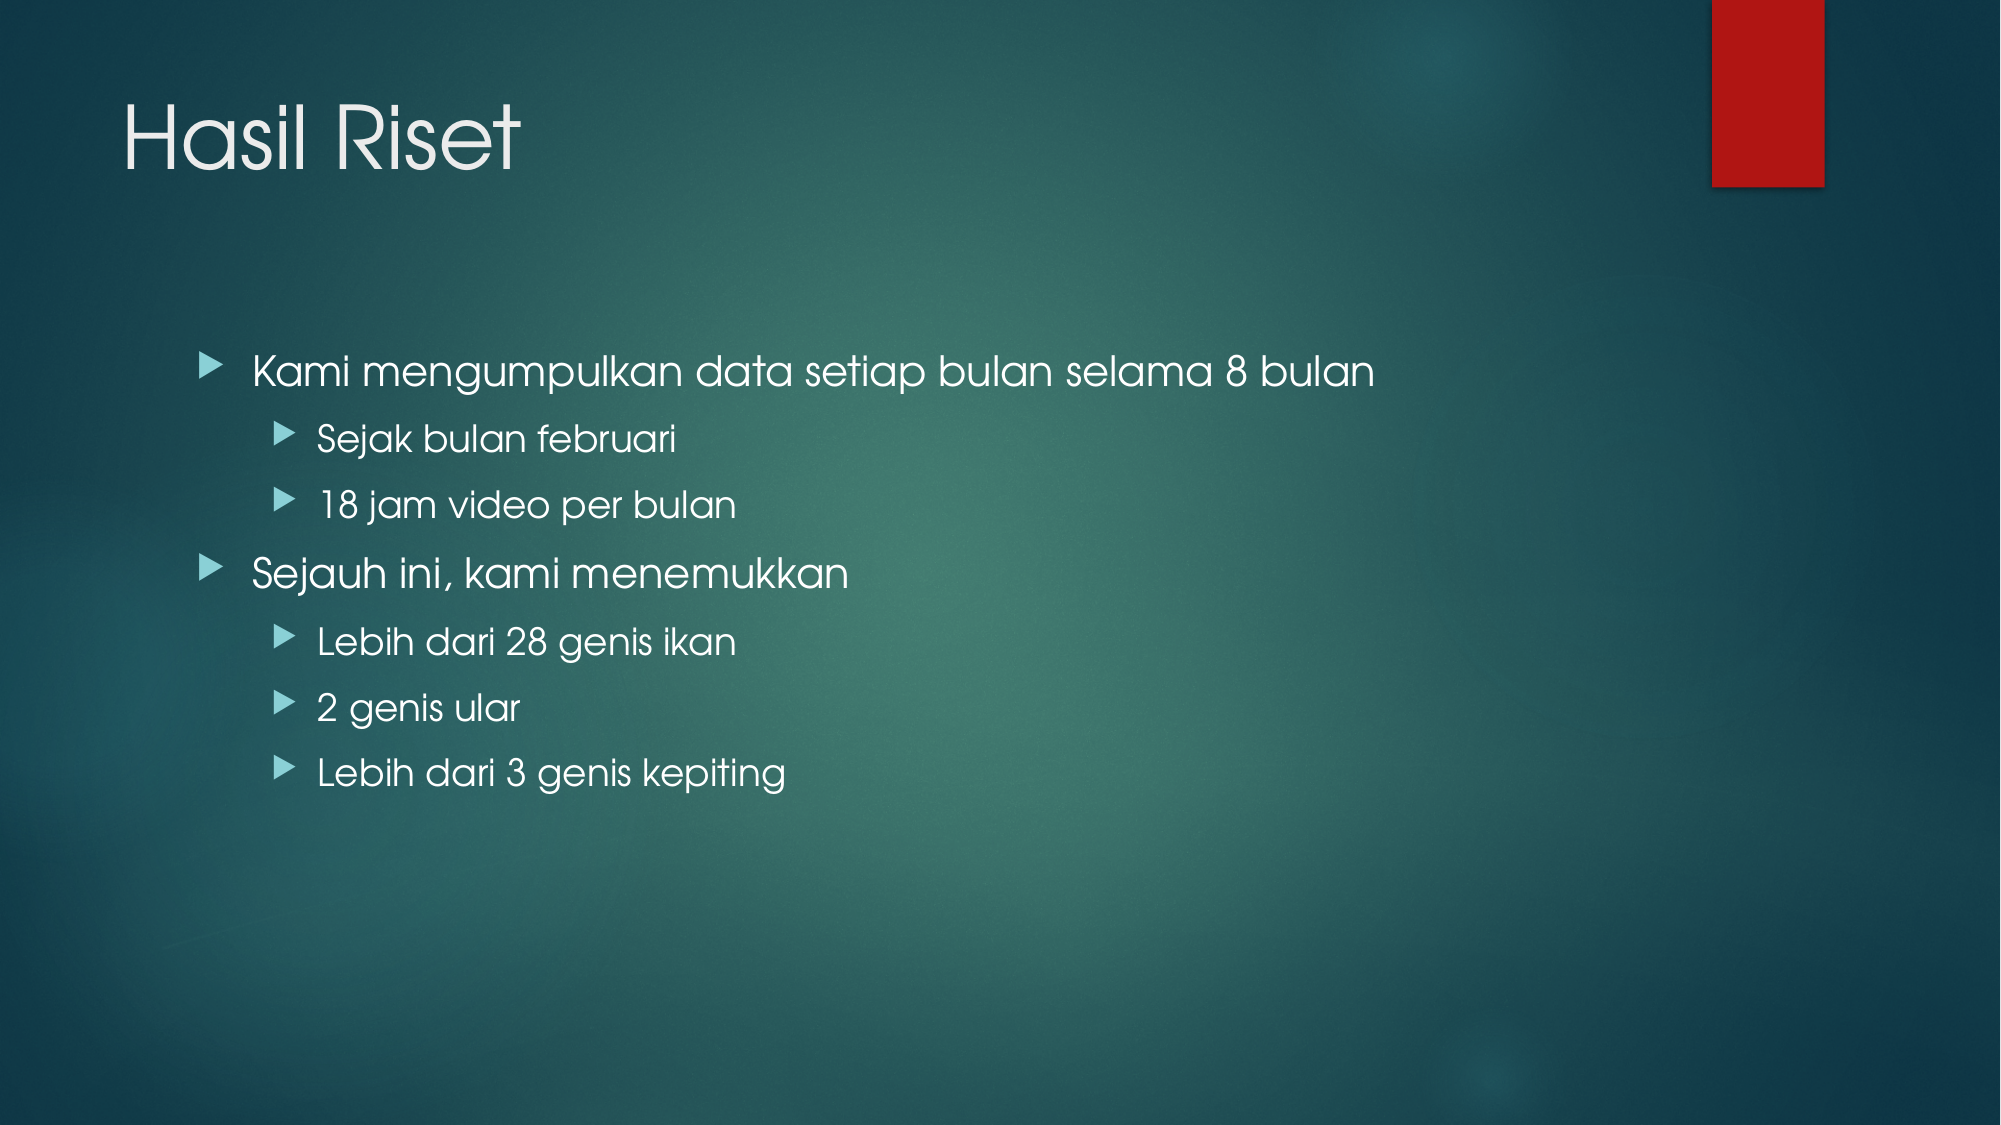

# Hasil Riset
Kami mengumpulkan data setiap bulan selama 8 bulan
Sejak bulan februari
18 jam video per bulan
Sejauh ini, kami menemukkan
Lebih dari 28 genis ikan
2 genis ular
Lebih dari 3 genis kepiting